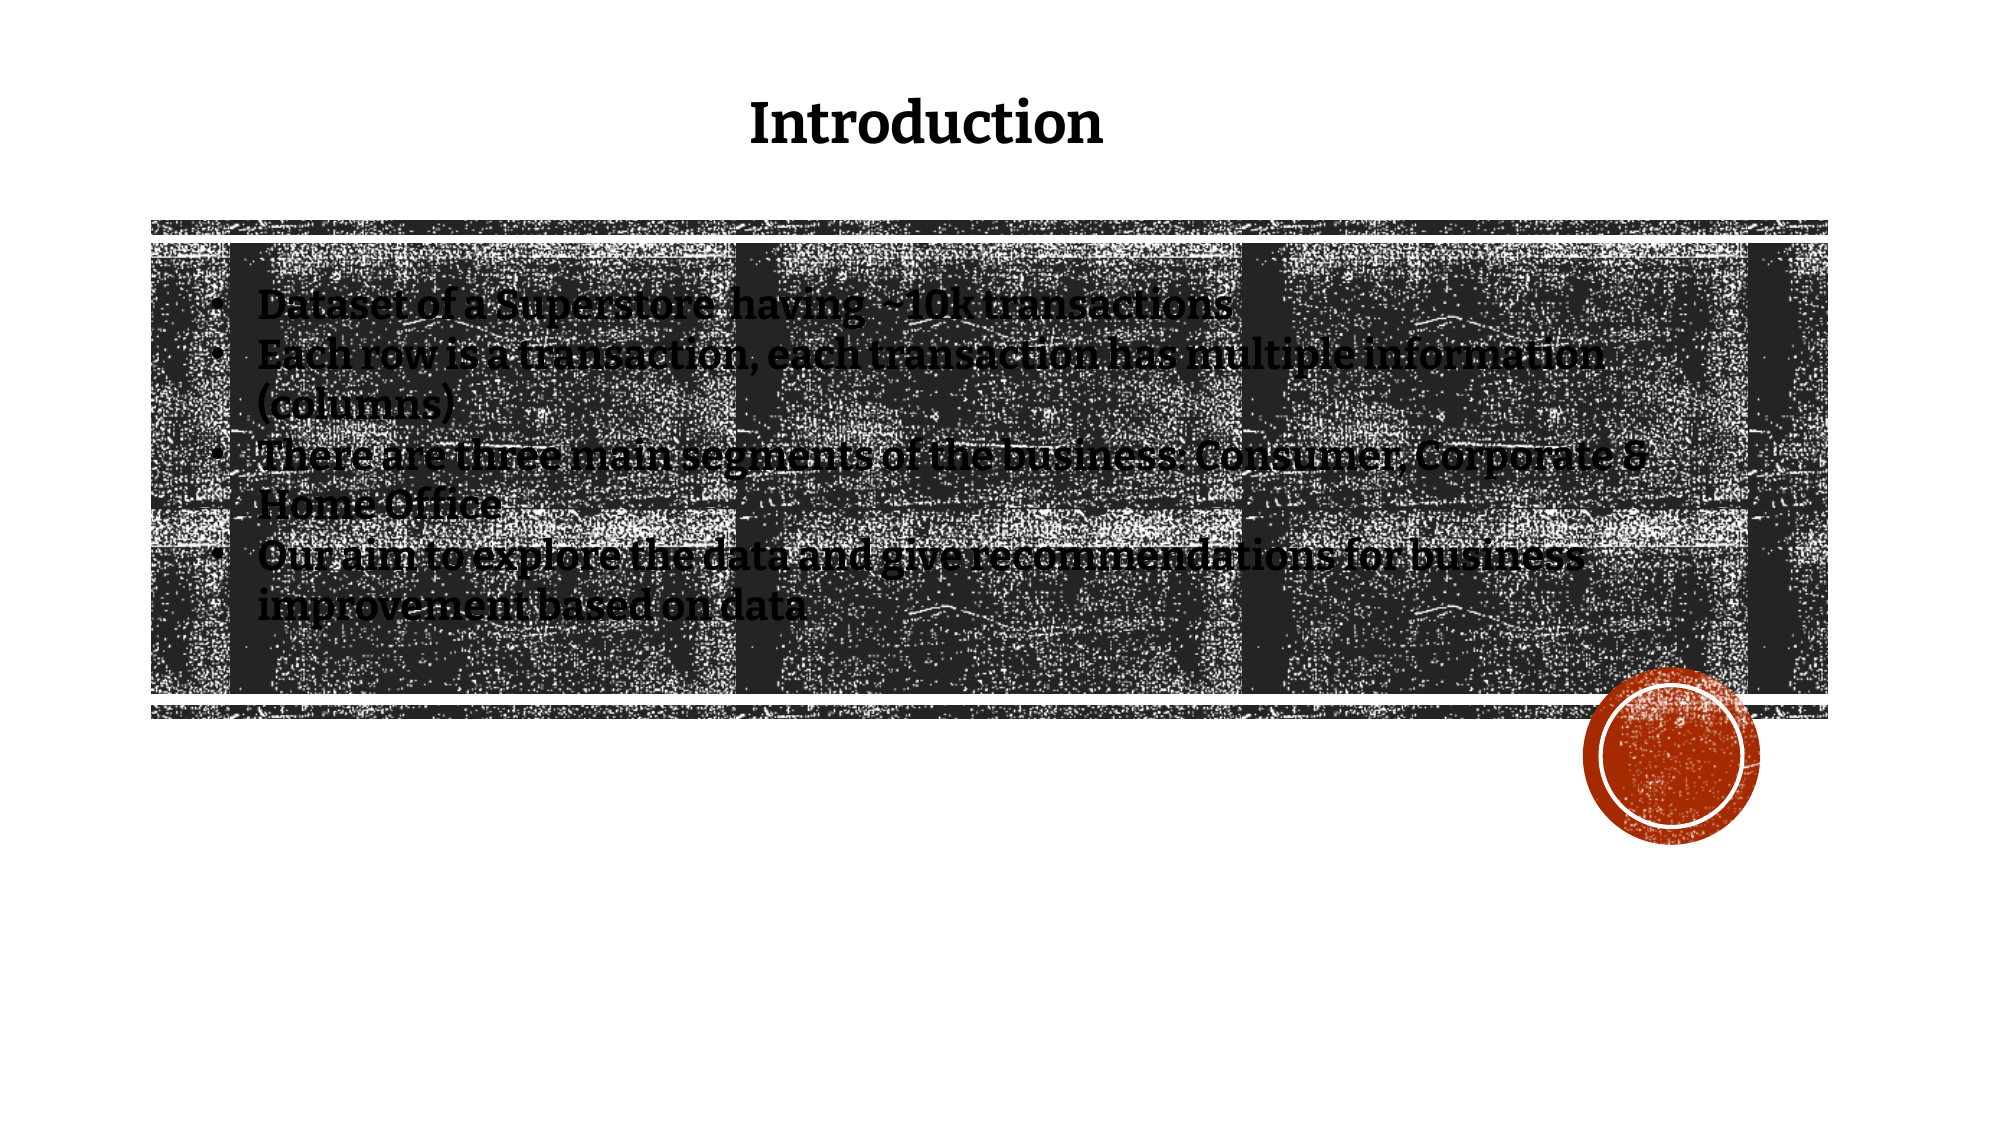

Introduction
Dataset of a Superstore  having  ~10k transactions
Each row is a transaction, each transaction has multiple information (columns)
There are three main segments of the business: Consumer, Corporate & Home Office
Our aim to explore the data and give recommendations for business improvement based on data